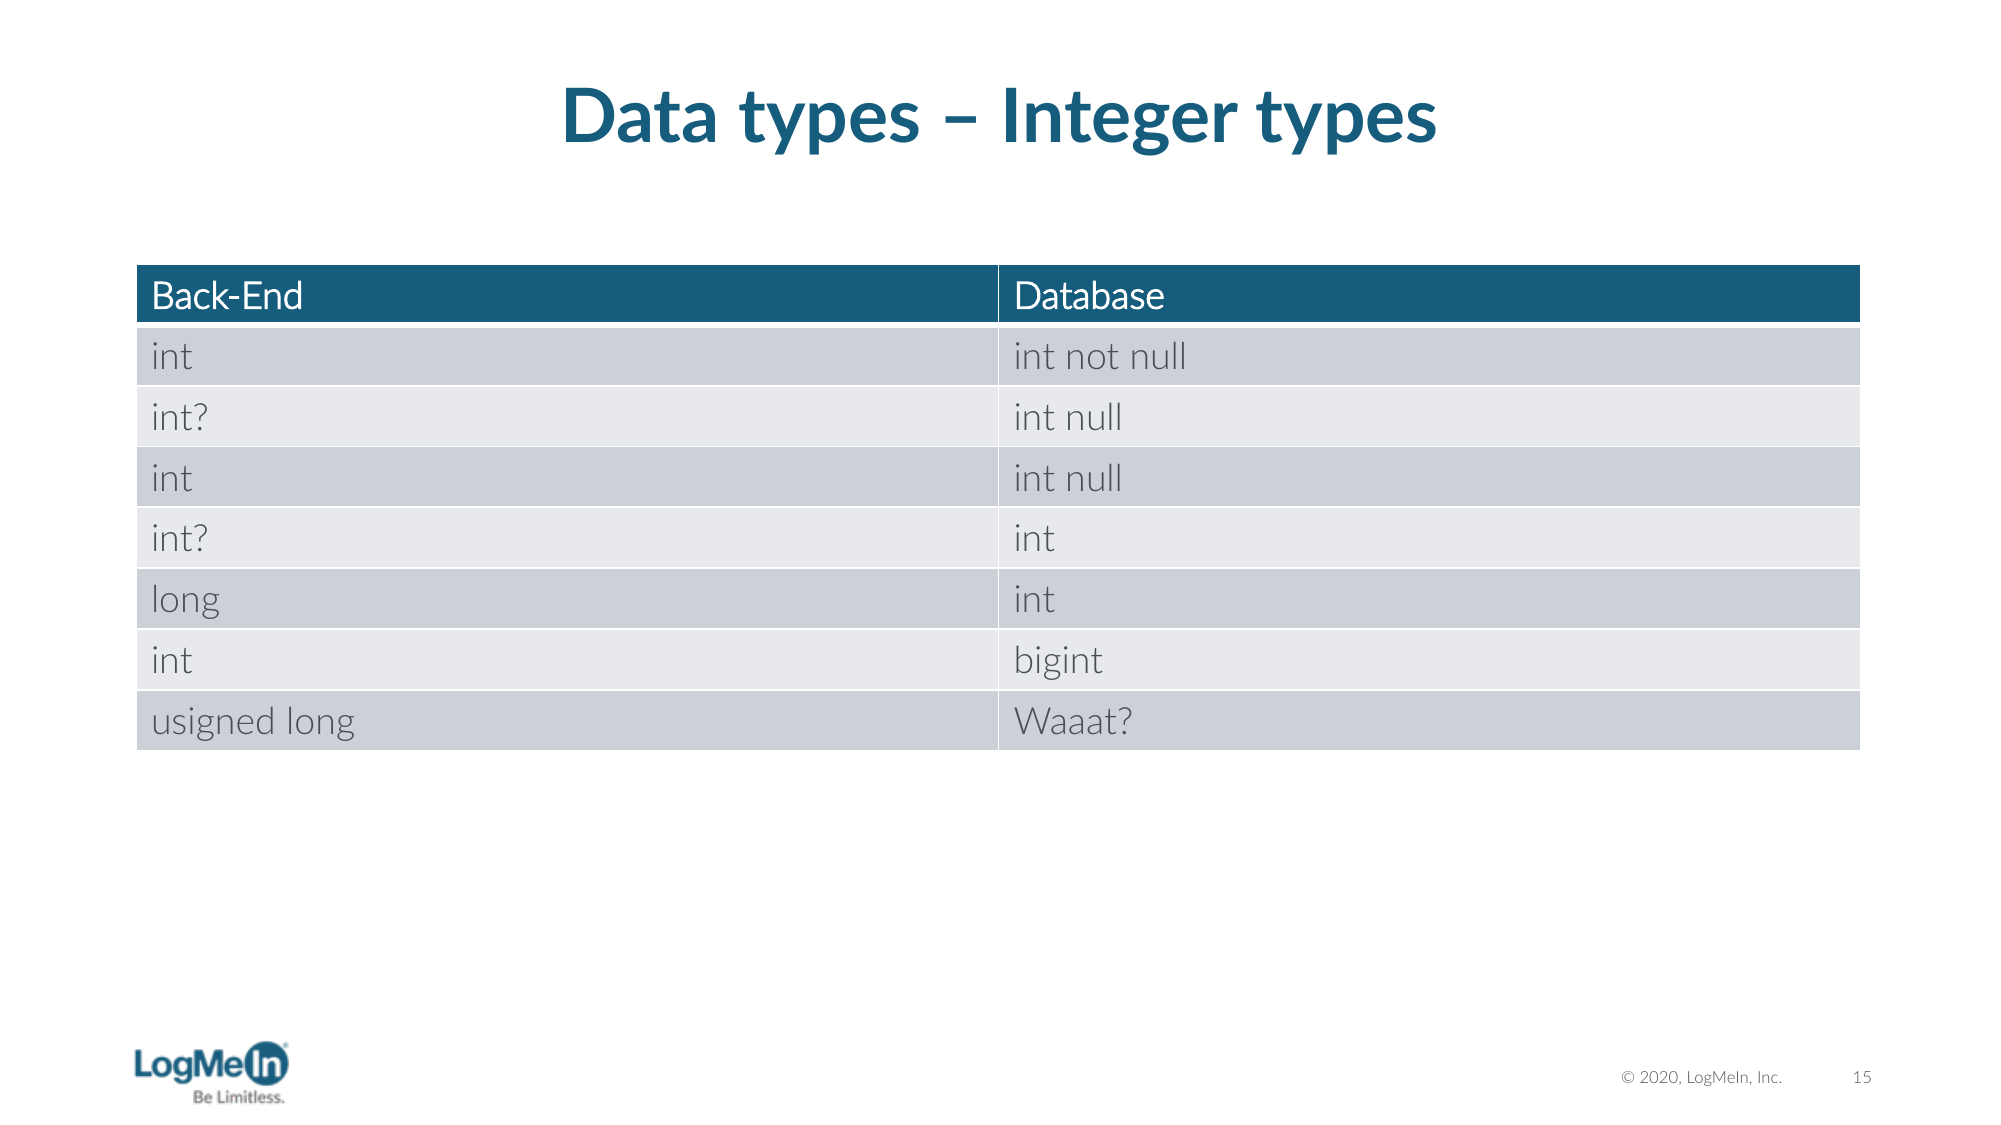

# Data types – Integer types
| Back-End | Database |
| --- | --- |
| int | int not null |
| int? | int null |
| int | int null |
| int? | int |
| long | int |
| int | bigint |
| usigned long | Waaat? |